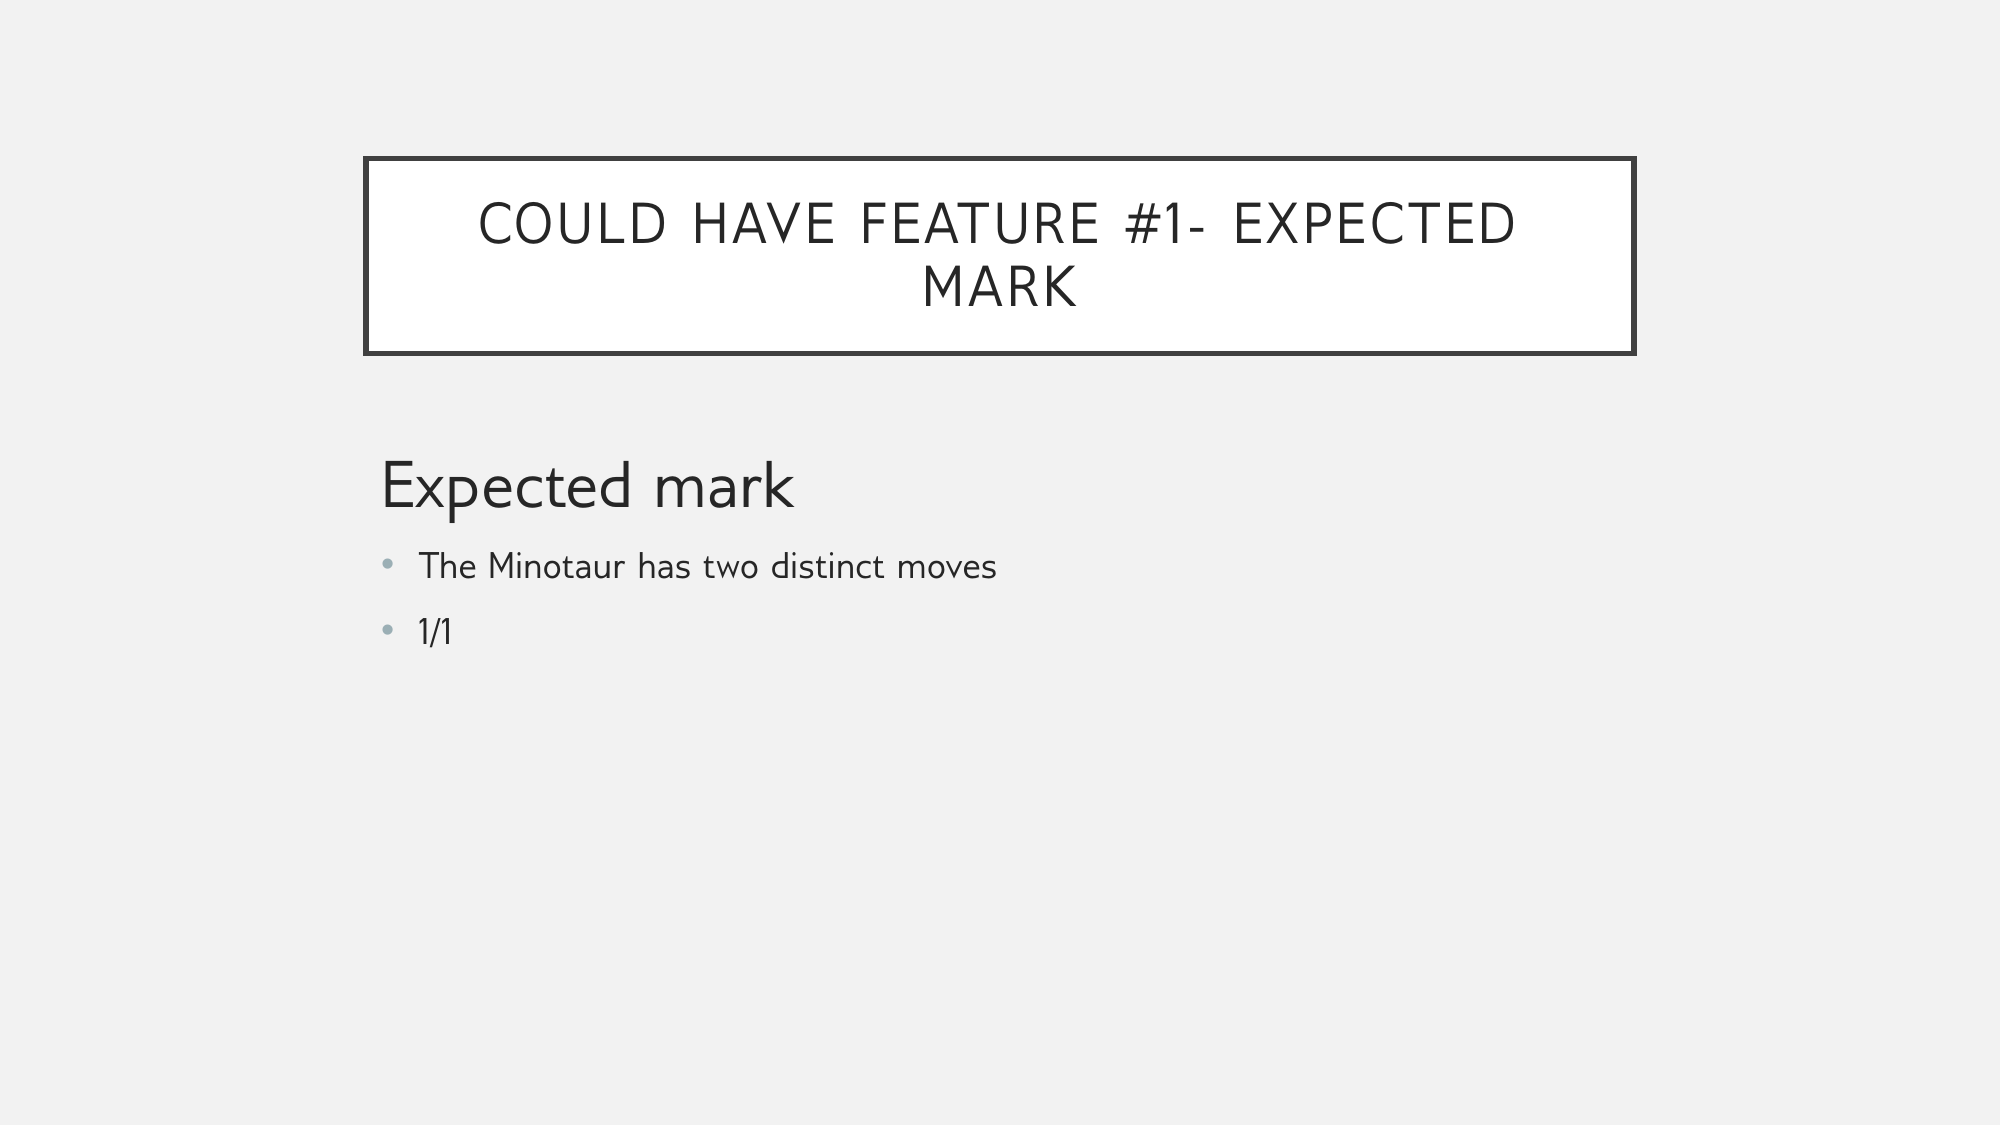

# Could Have Feature #1- expected mark
Expected mark
The Minotaur has two distinct moves
1/1